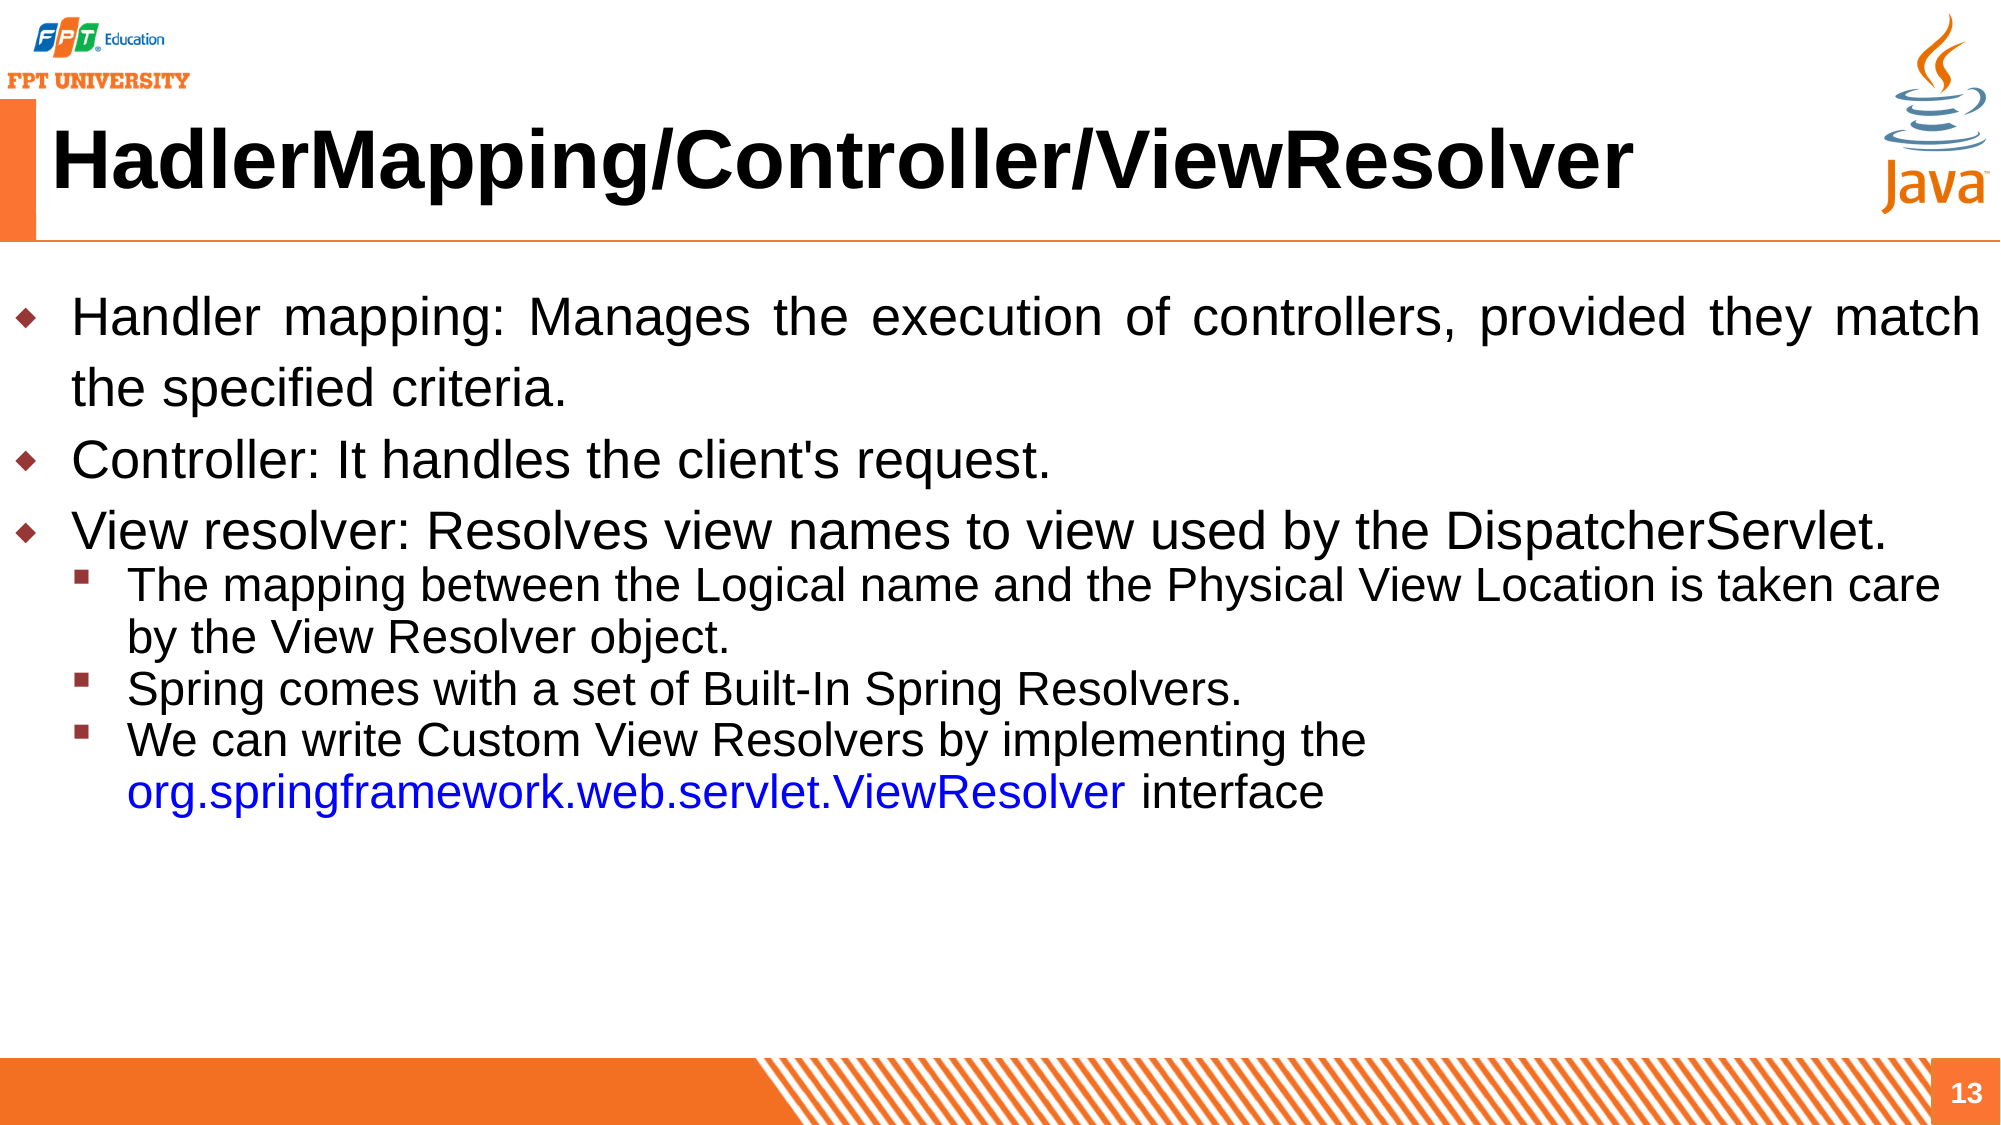

# HadlerMapping/Controller/ViewResolver
Handler mapping: Manages the execution of controllers, provided they match the specified criteria.
Controller: It handles the client's request.
View resolver: Resolves view names to view used by the DispatcherServlet.
The mapping between the Logical name and the Physical View Location is taken care by the View Resolver object.
Spring comes with a set of Built-In Spring Resolvers.
We can write Custom View Resolvers by implementing the org.springframework.web.servlet.ViewResolver interface

13